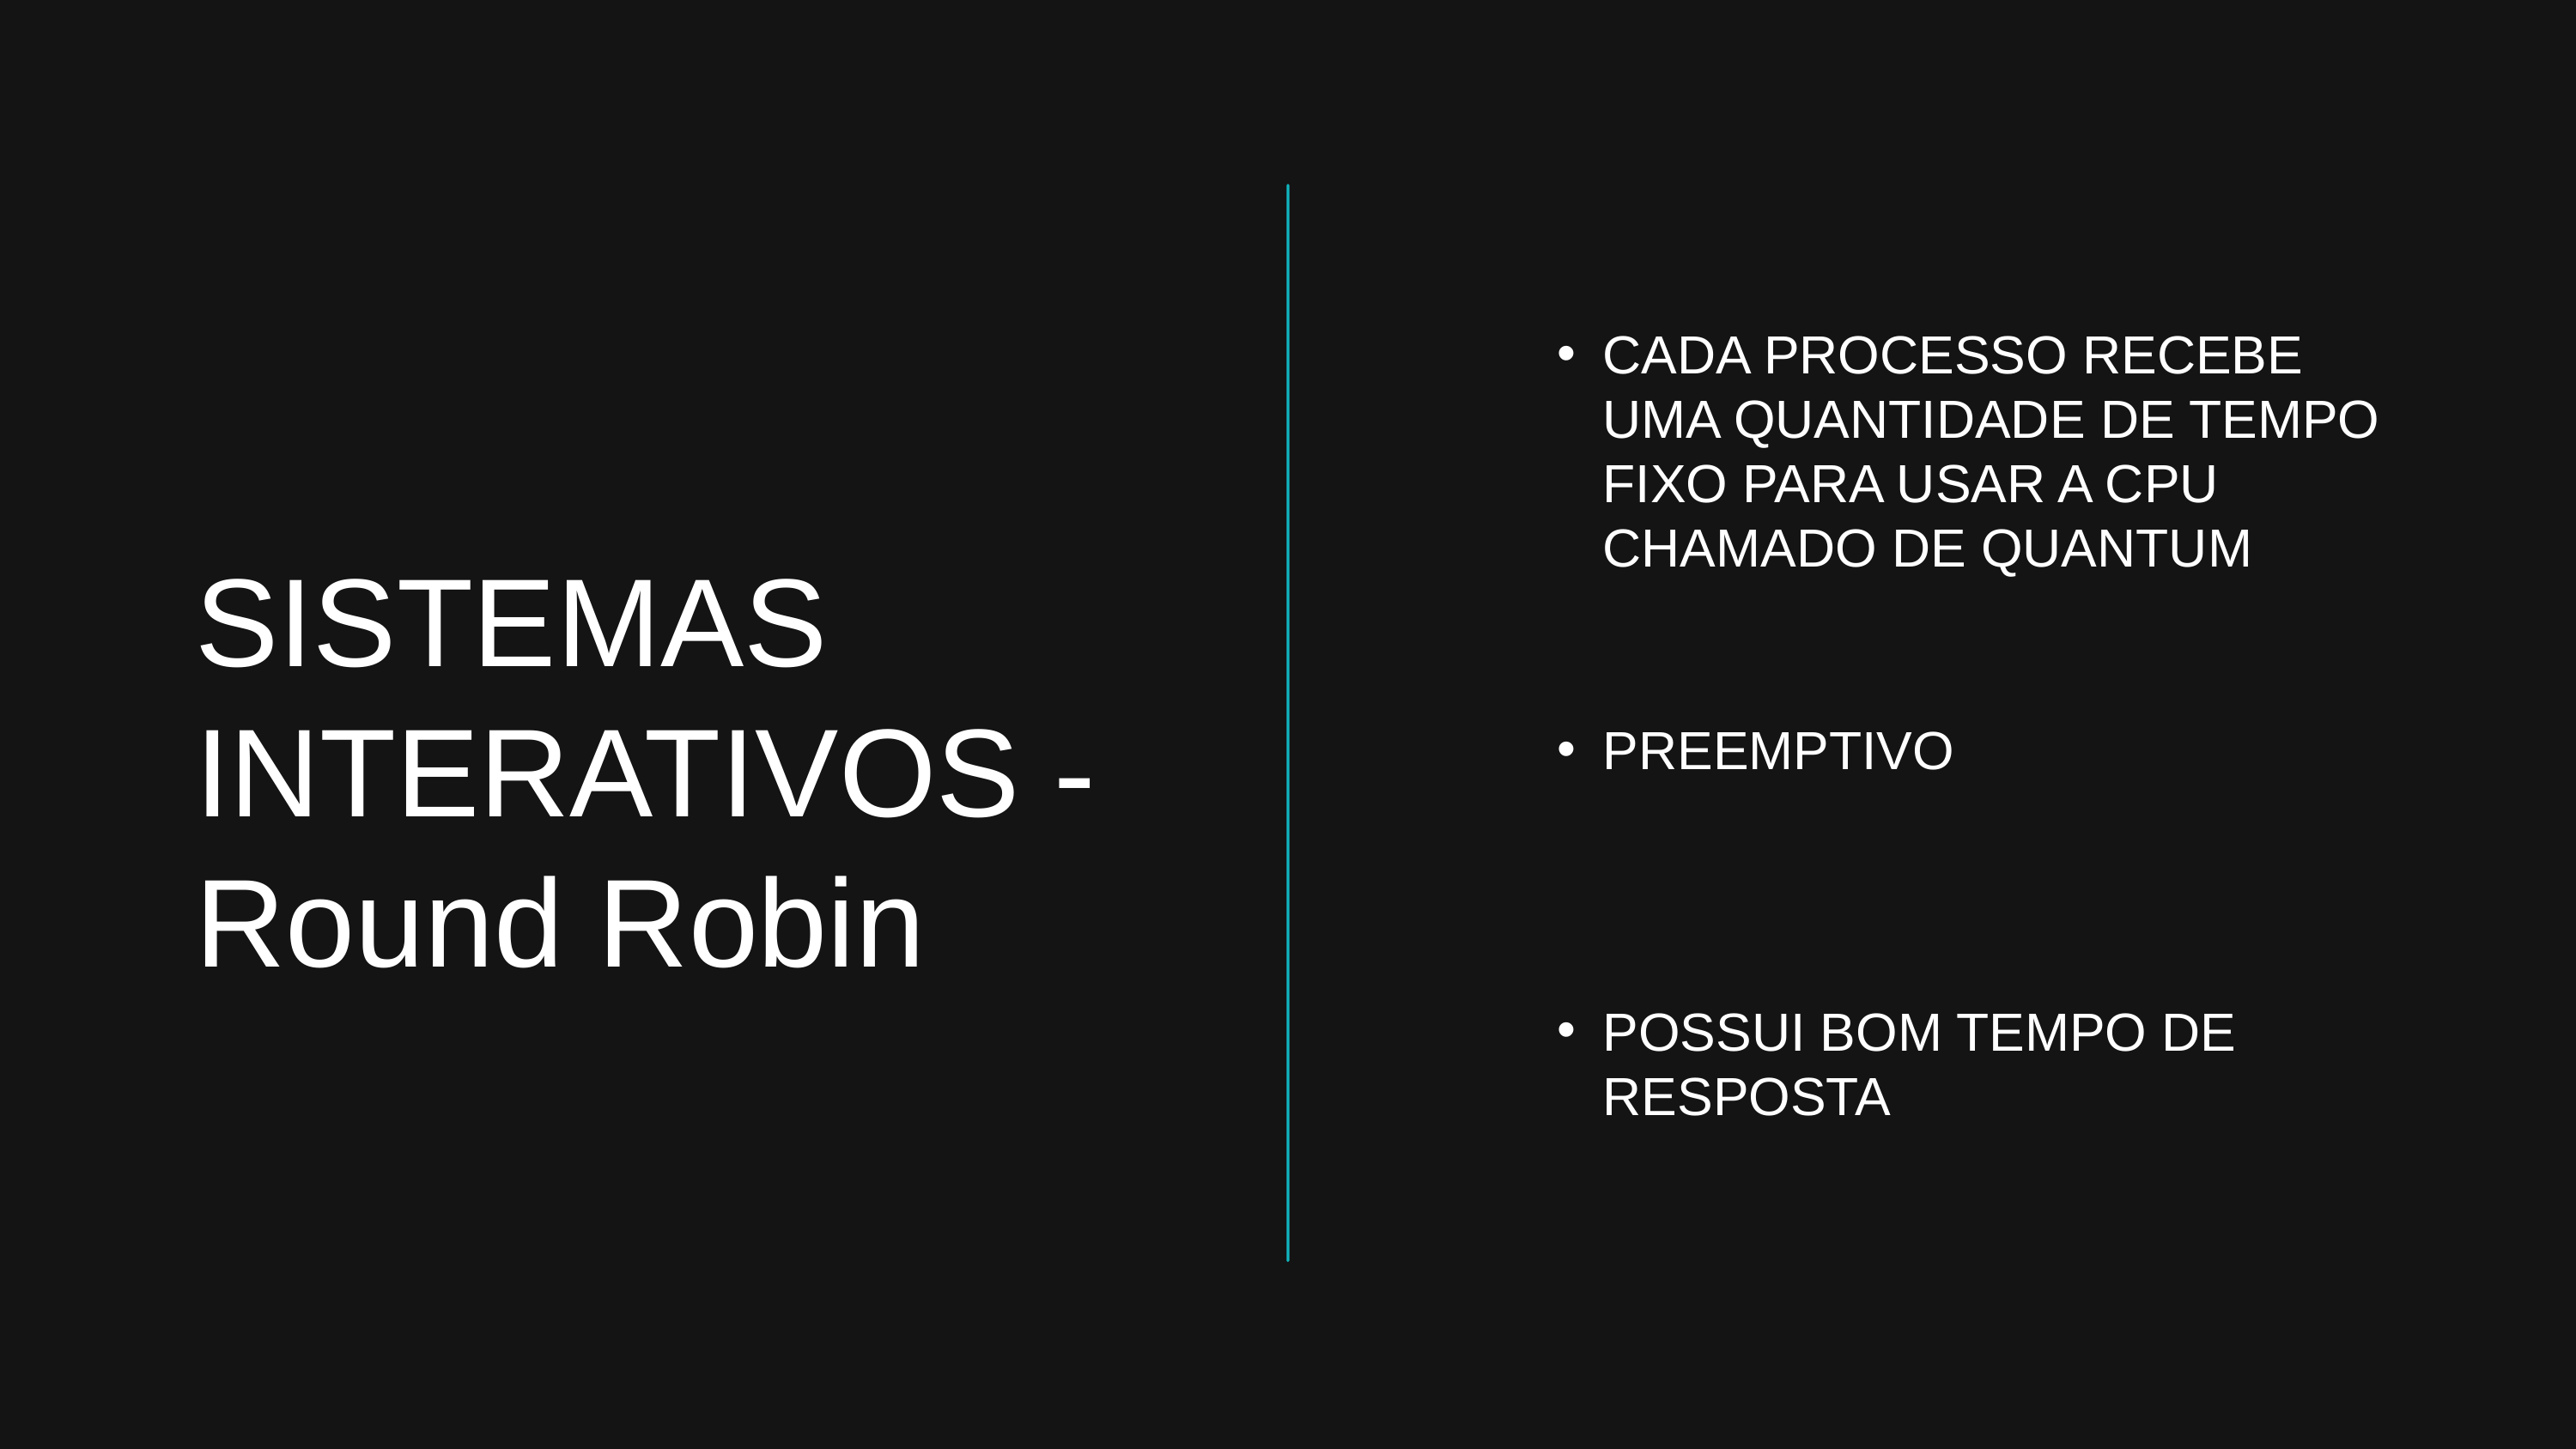

CADA PROCESSO RECEBE UMA QUANTIDADE DE TEMPO FIXO PARA USAR A CPU CHAMADO DE QUANTUM

SISTEMAS INTERATIVOS - Round Robin

PREEMPTIVO

POSSUI BOM TEMPO DE  RESPOSTA